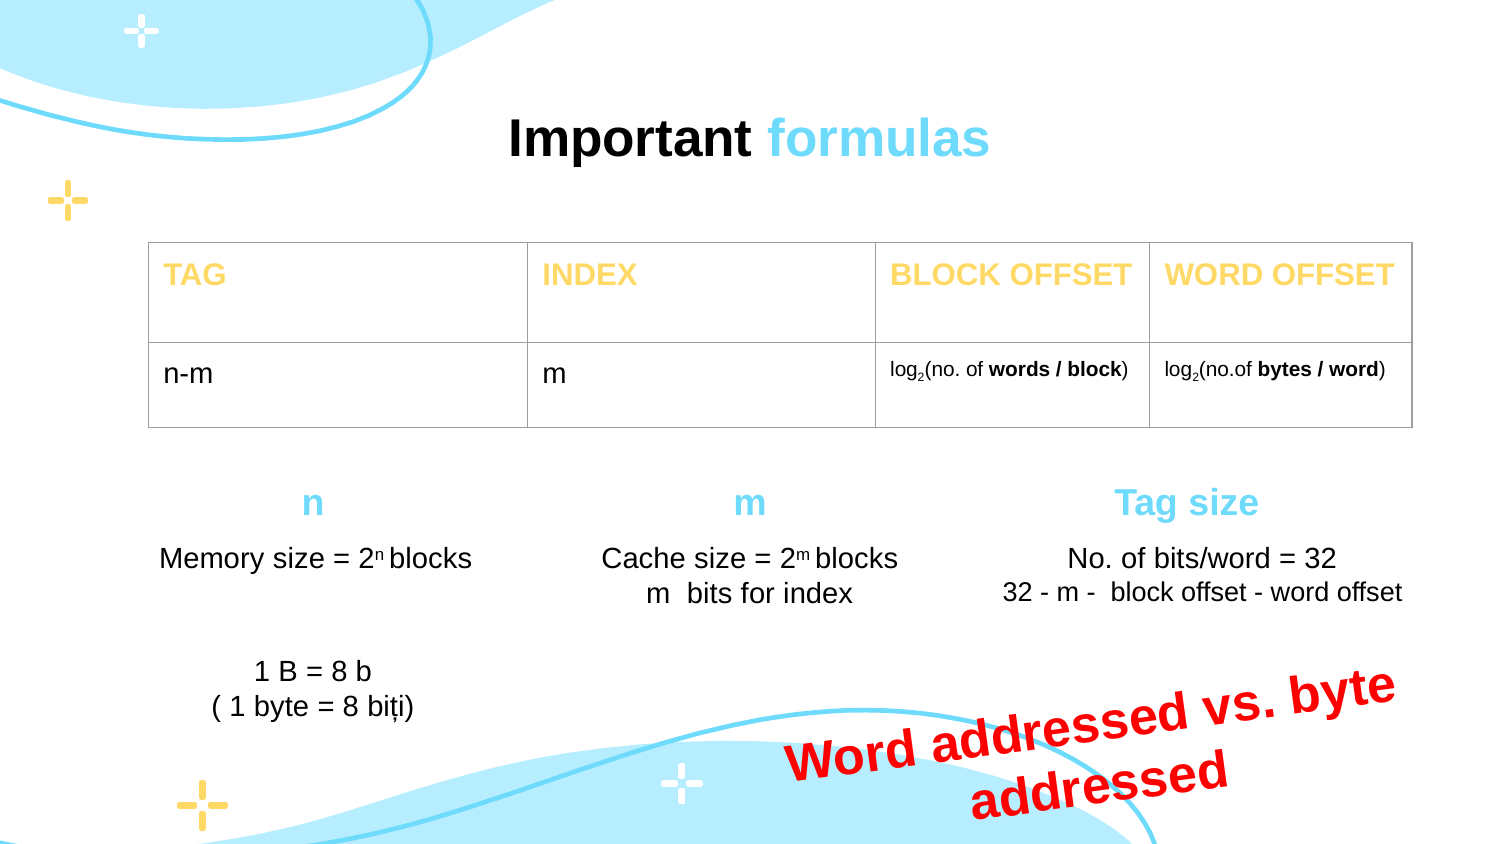

# Important formulas

| TAG | INDEX | BLOCK OFFSET | WORD OFFSET |
| --- | --- | --- | --- |
| n-m | m | log2(no. of words / block) | log2(no.of bytes / word) |
n
m
Tag size
Memory size = 2n blocks

Cache size = 2m blocks
m  bits for index

No. of bits/word = 32
32 - m -  block offset - word offset

1 B = 8 b
( 1 byte = 8 biți)
Word addressed vs. byte addressed